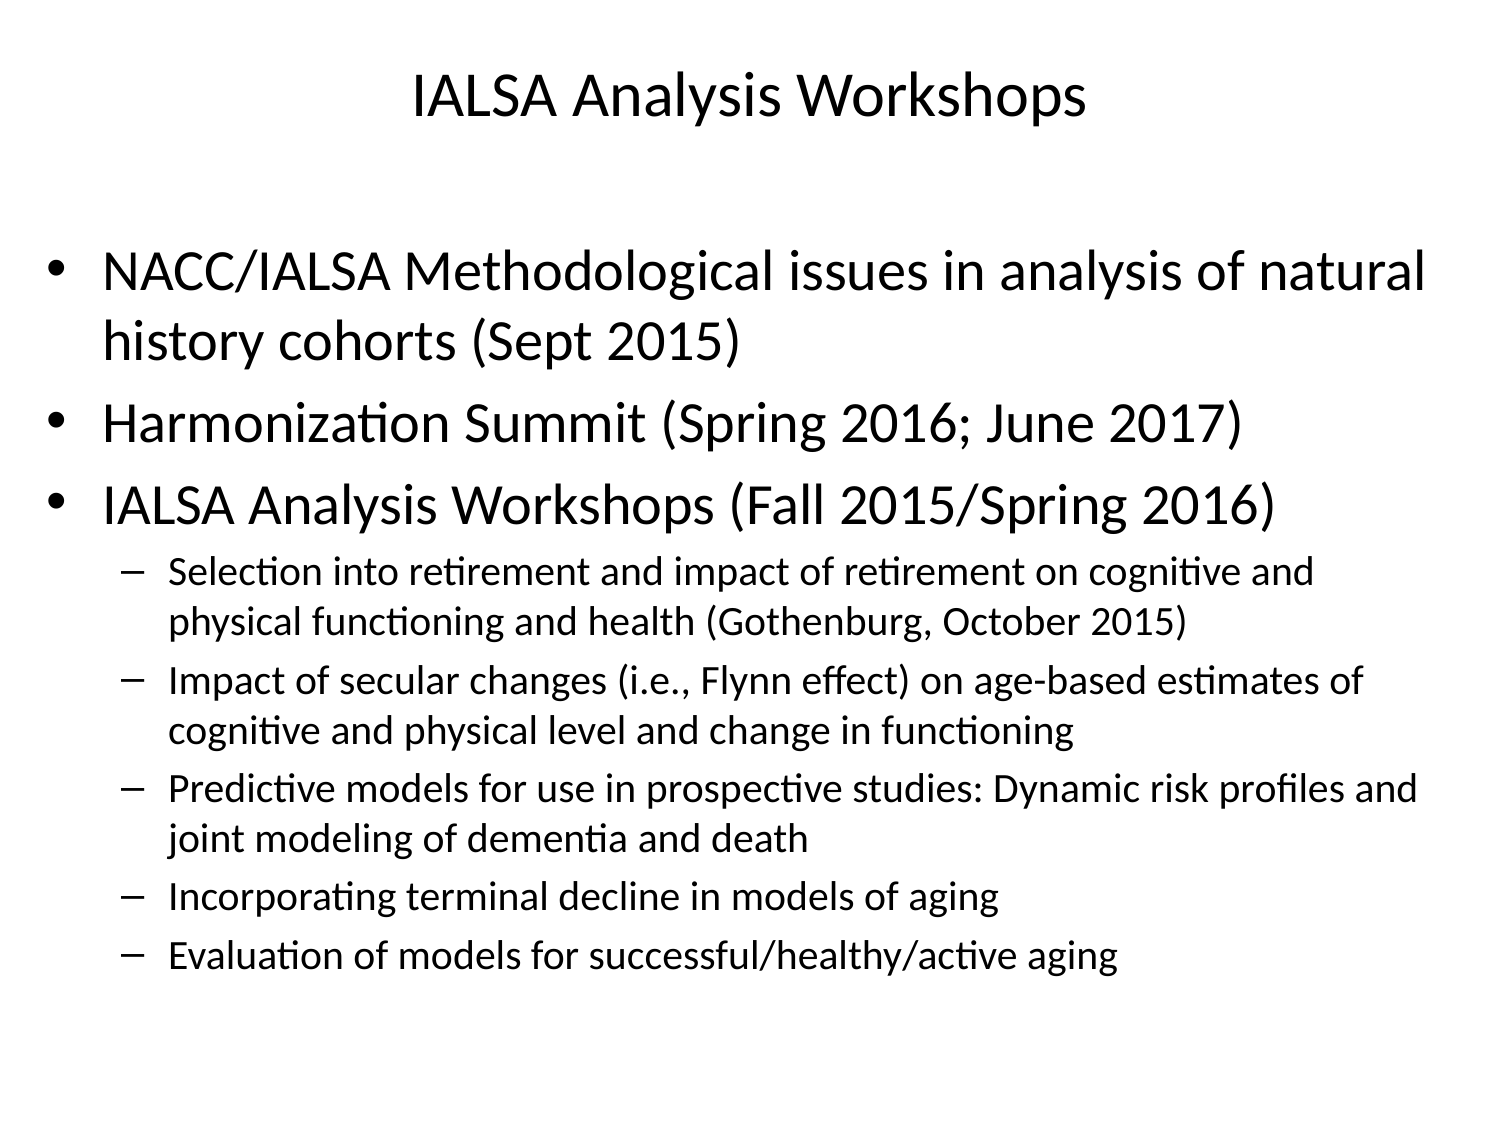

# IALSA Analysis Workshops
NACC/IALSA Methodological issues in analysis of natural history cohorts (Sept 2015)
Harmonization Summit (Spring 2016; June 2017)
IALSA Analysis Workshops (Fall 2015/Spring 2016)
Selection into retirement and impact of retirement on cognitive and physical functioning and health (Gothenburg, October 2015)
Impact of secular changes (i.e., Flynn effect) on age-based estimates of cognitive and physical level and change in functioning
Predictive models for use in prospective studies: Dynamic risk profiles and joint modeling of dementia and death
Incorporating terminal decline in models of aging
Evaluation of models for successful/healthy/active aging